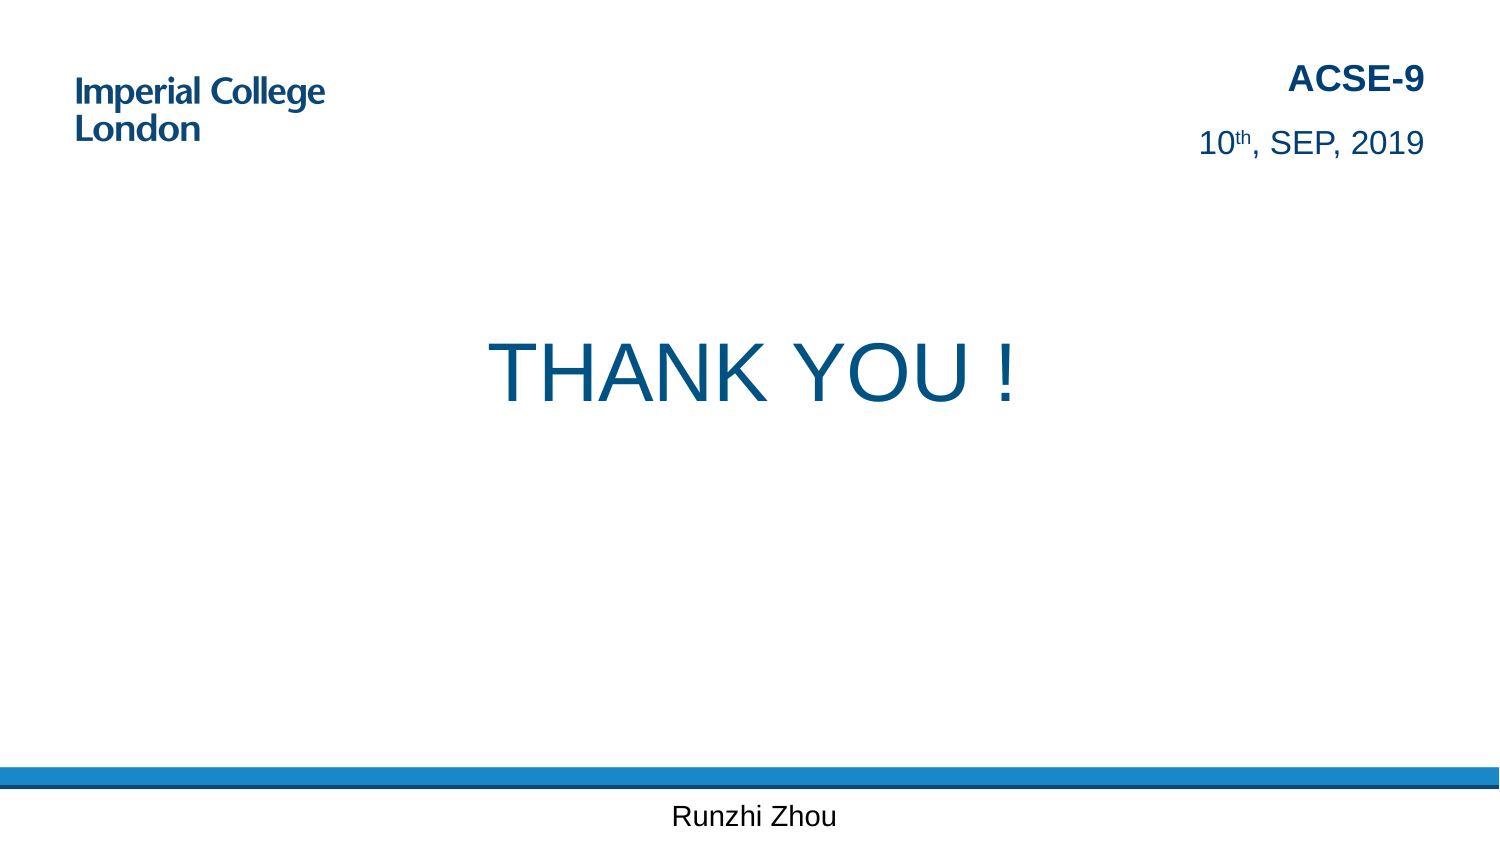

ACSE-9
10th, SEP, 2019
THANK YOU !
Runzhi Zhou